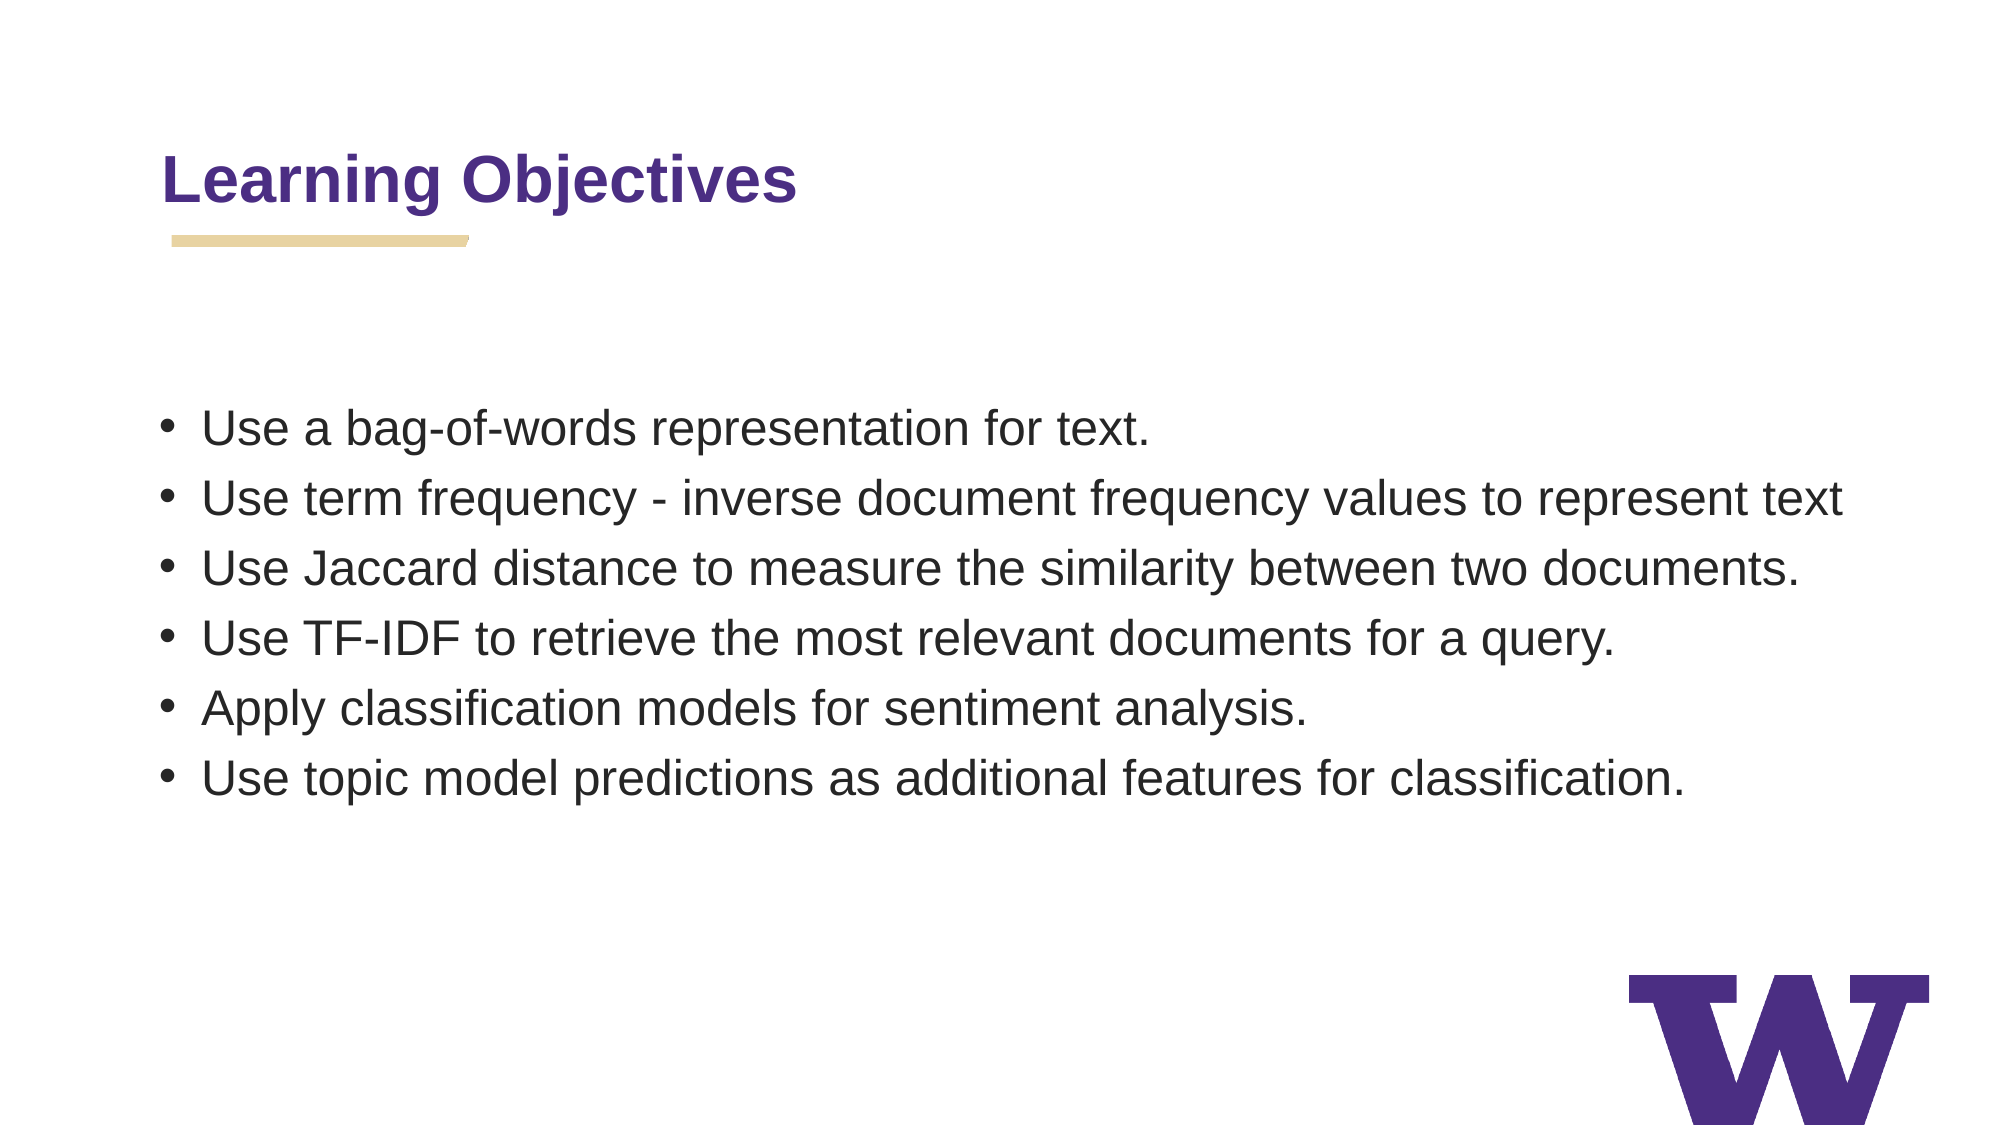

# Learning Objectives

Use a bag-of-words representation for text.
Use term frequency - inverse document frequency values to represent text
Use Jaccard distance to measure the similarity between two documents.
Use TF-IDF to retrieve the most relevant documents for a query.
Apply classification models for sentiment analysis.
Use topic model predictions as additional features for classification.